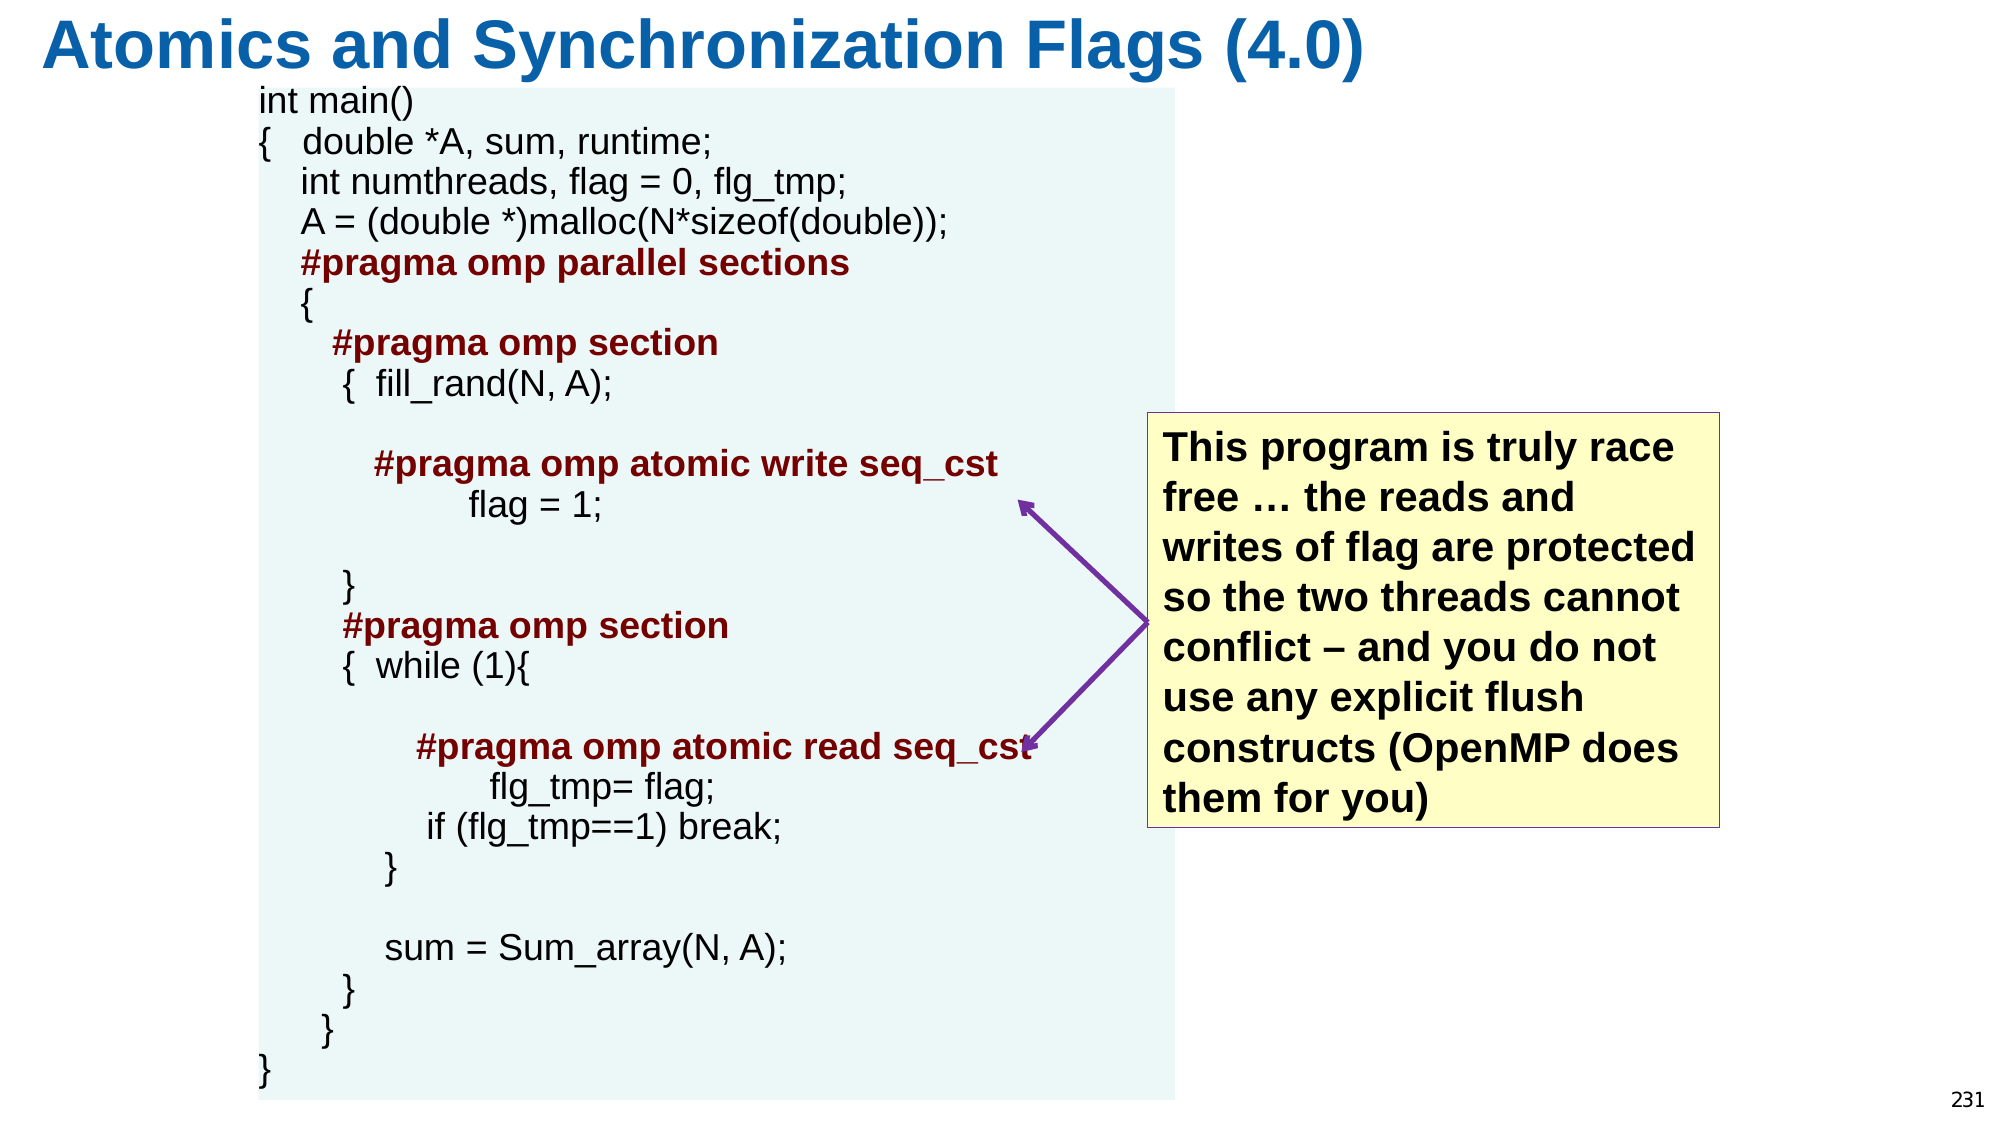

# Atomics and Synchronization Flags (4.0)
int main()
{   double *A, sum, runtime;
    int numthreads, flag = 0, flg_tmp;
    A = (double *)malloc(N*sizeof(double));
    #pragma omp parallel sections
    {
       #pragma omp section
        {  fill_rand(N, A);

           #pragma omp atomic write seq_cst
                    flag = 1;

        }
        #pragma omp section
        {  while (1){

               #pragma omp atomic read seq_cst
                      flg_tmp= flag;
                if (flg_tmp==1) break;
            }

            sum = Sum_array(N, A);
        }
      }
}
This program is truly race free … the reads and writes of flag are protected so the two threads cannot conflict – and you do not use any explicit flush constructs (OpenMP does them for you)
231